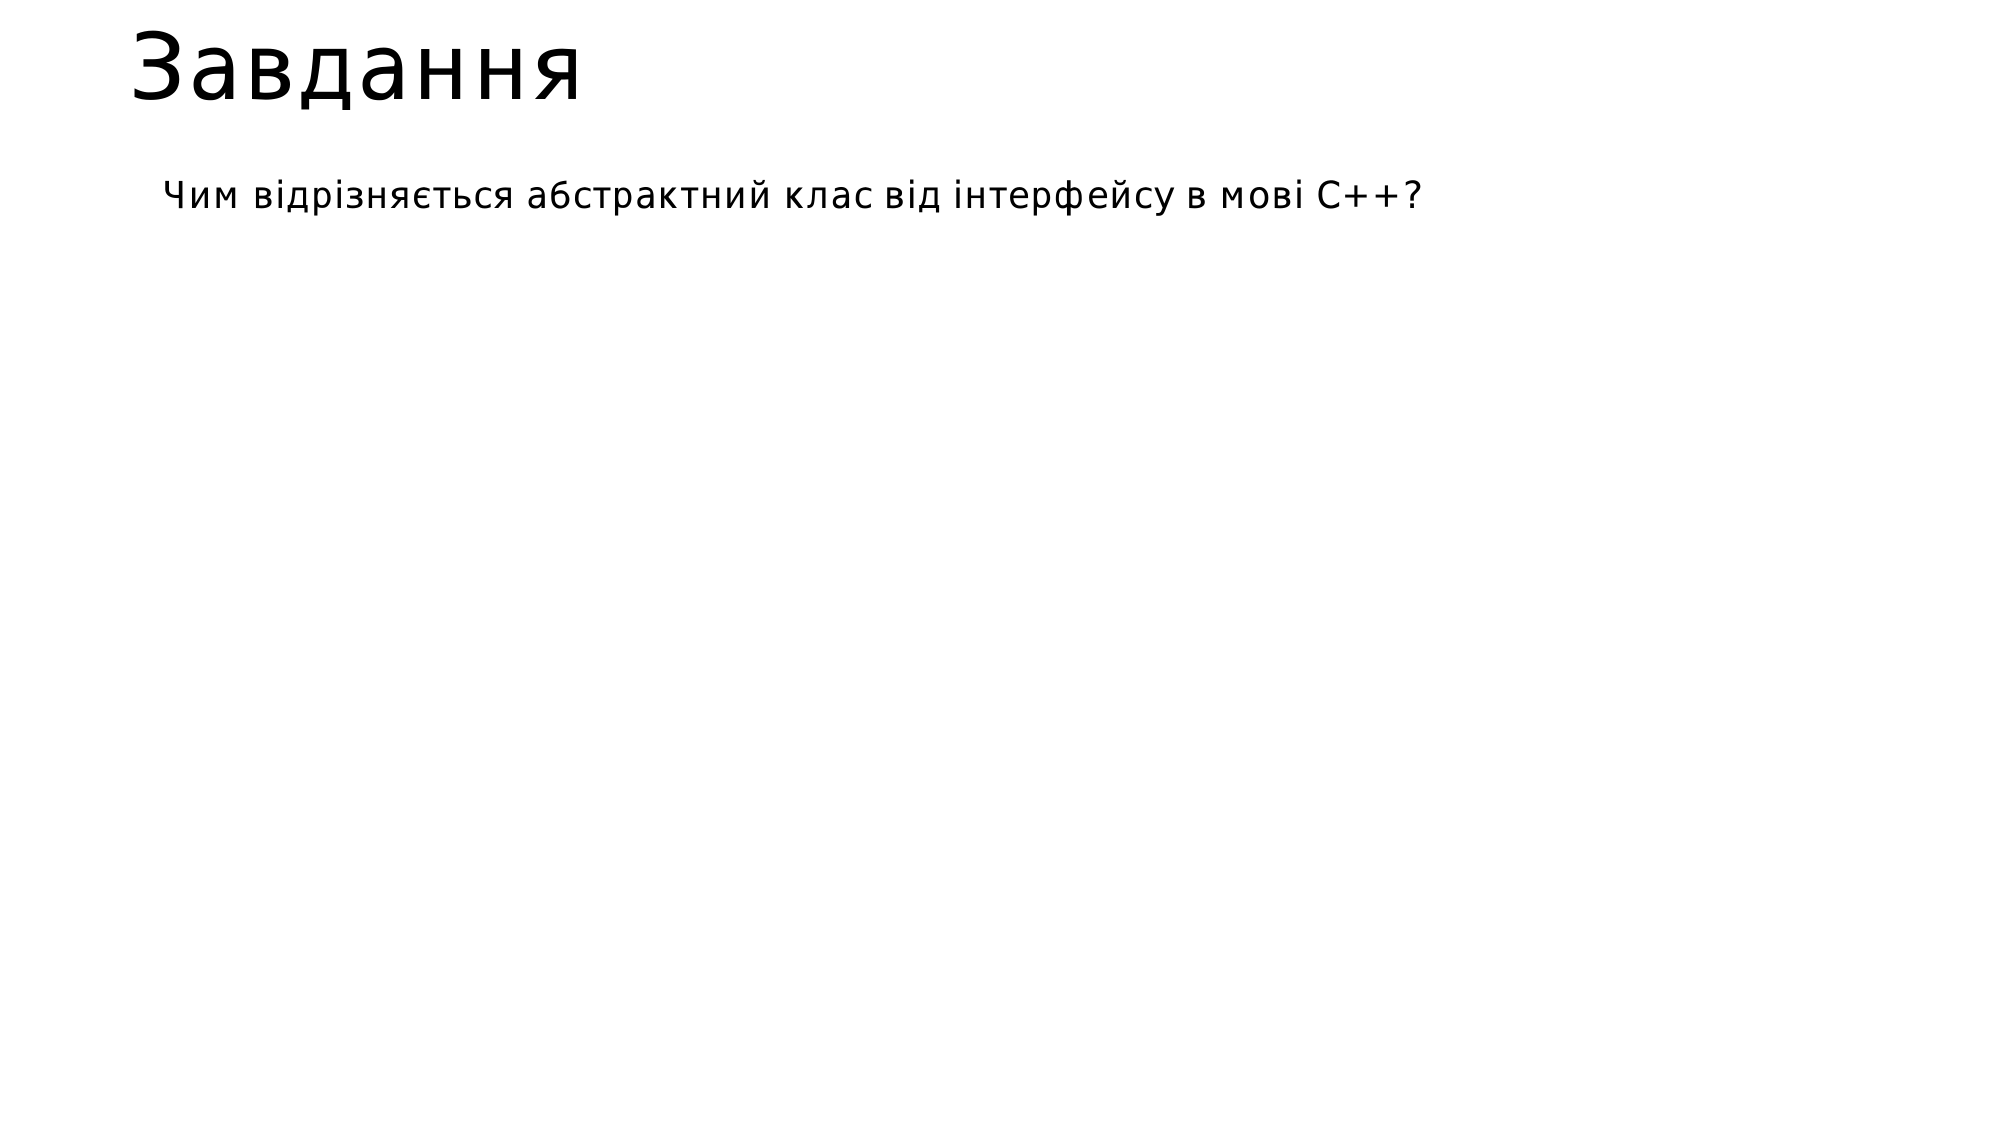

# Завдання
Чим відрізняється абстрактний клас від інтерфейсу в мові C++?